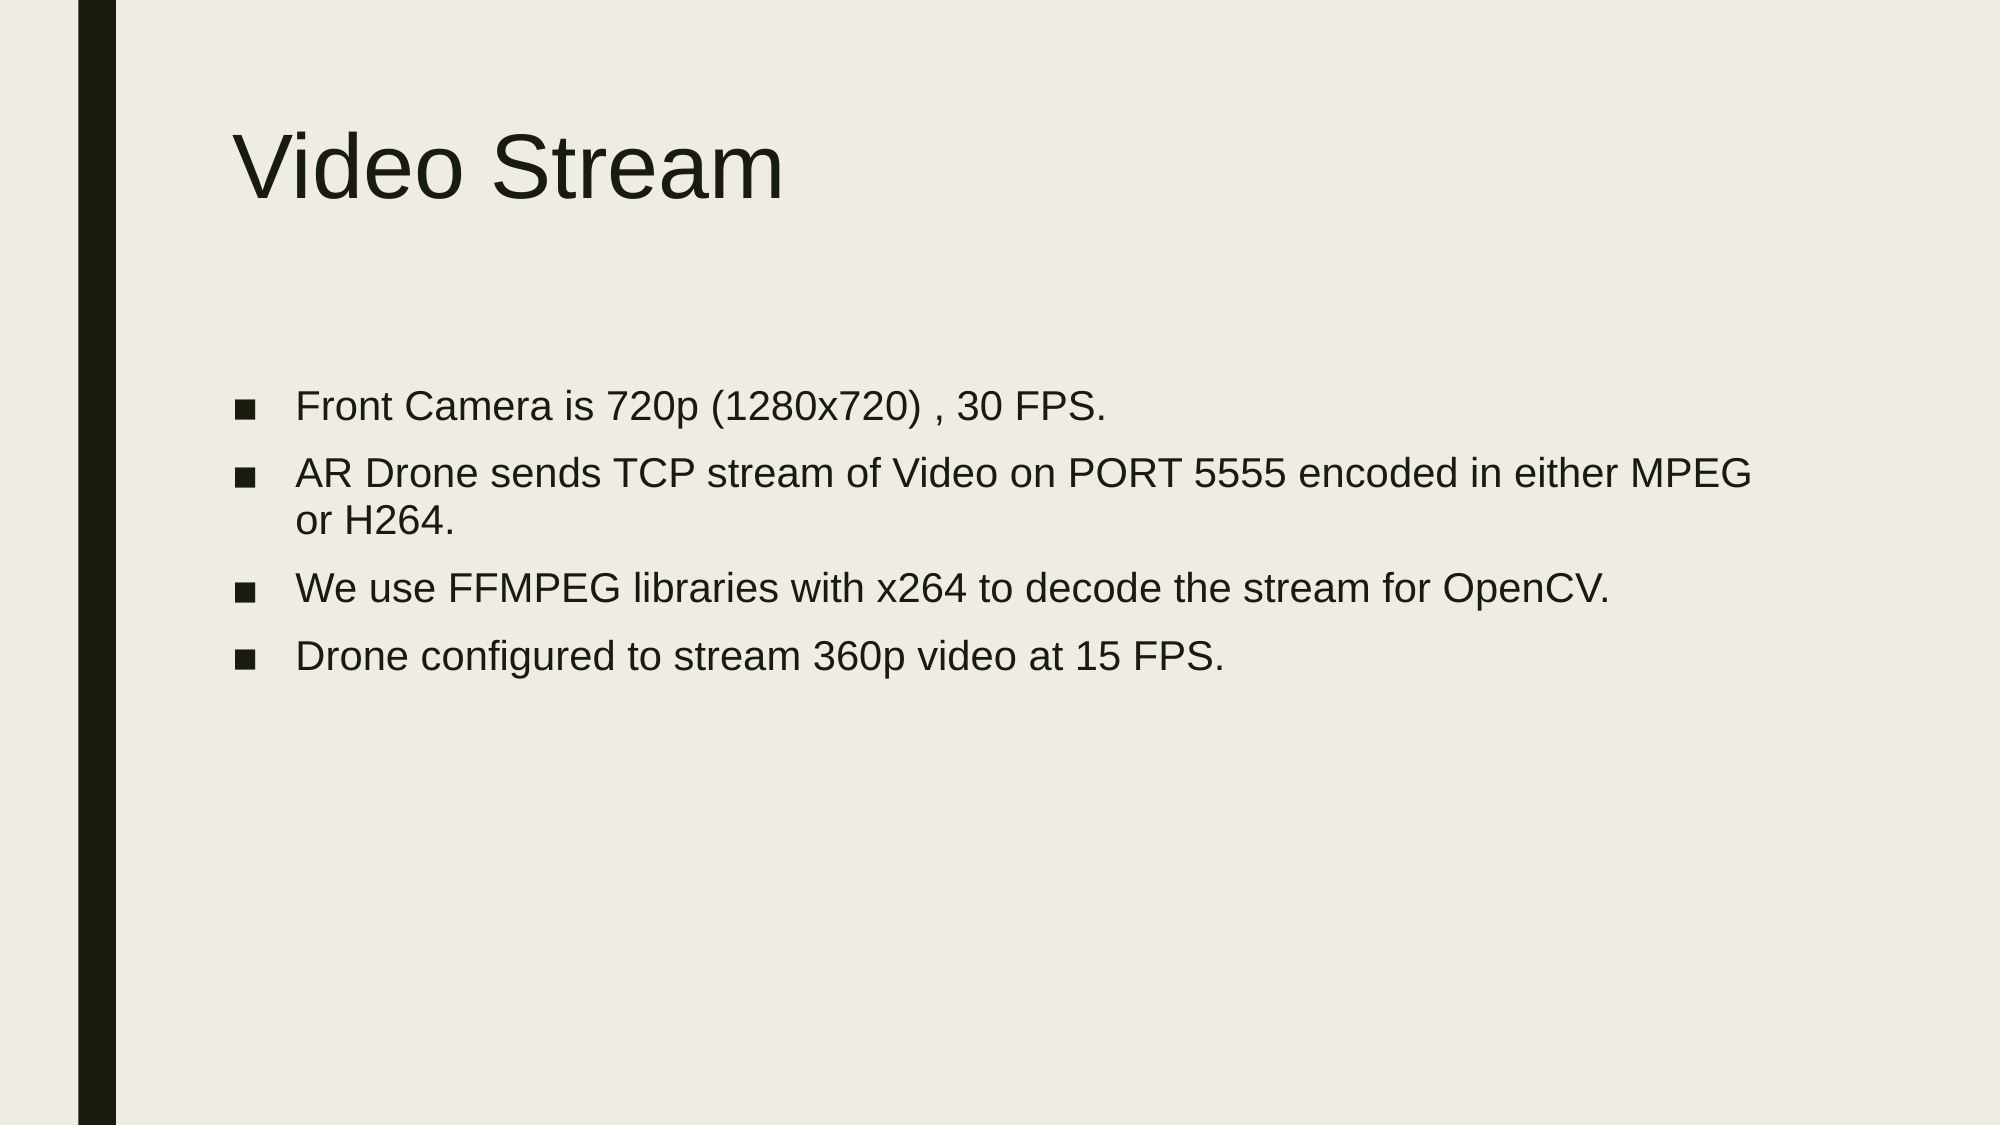

# Video Stream
Front Camera is 720p (1280x720) , 30 FPS.
AR Drone sends TCP stream of Video on PORT 5555 encoded in either MPEG or H264.
We use FFMPEG libraries with x264 to decode the stream for OpenCV.
Drone configured to stream 360p video at 15 FPS.